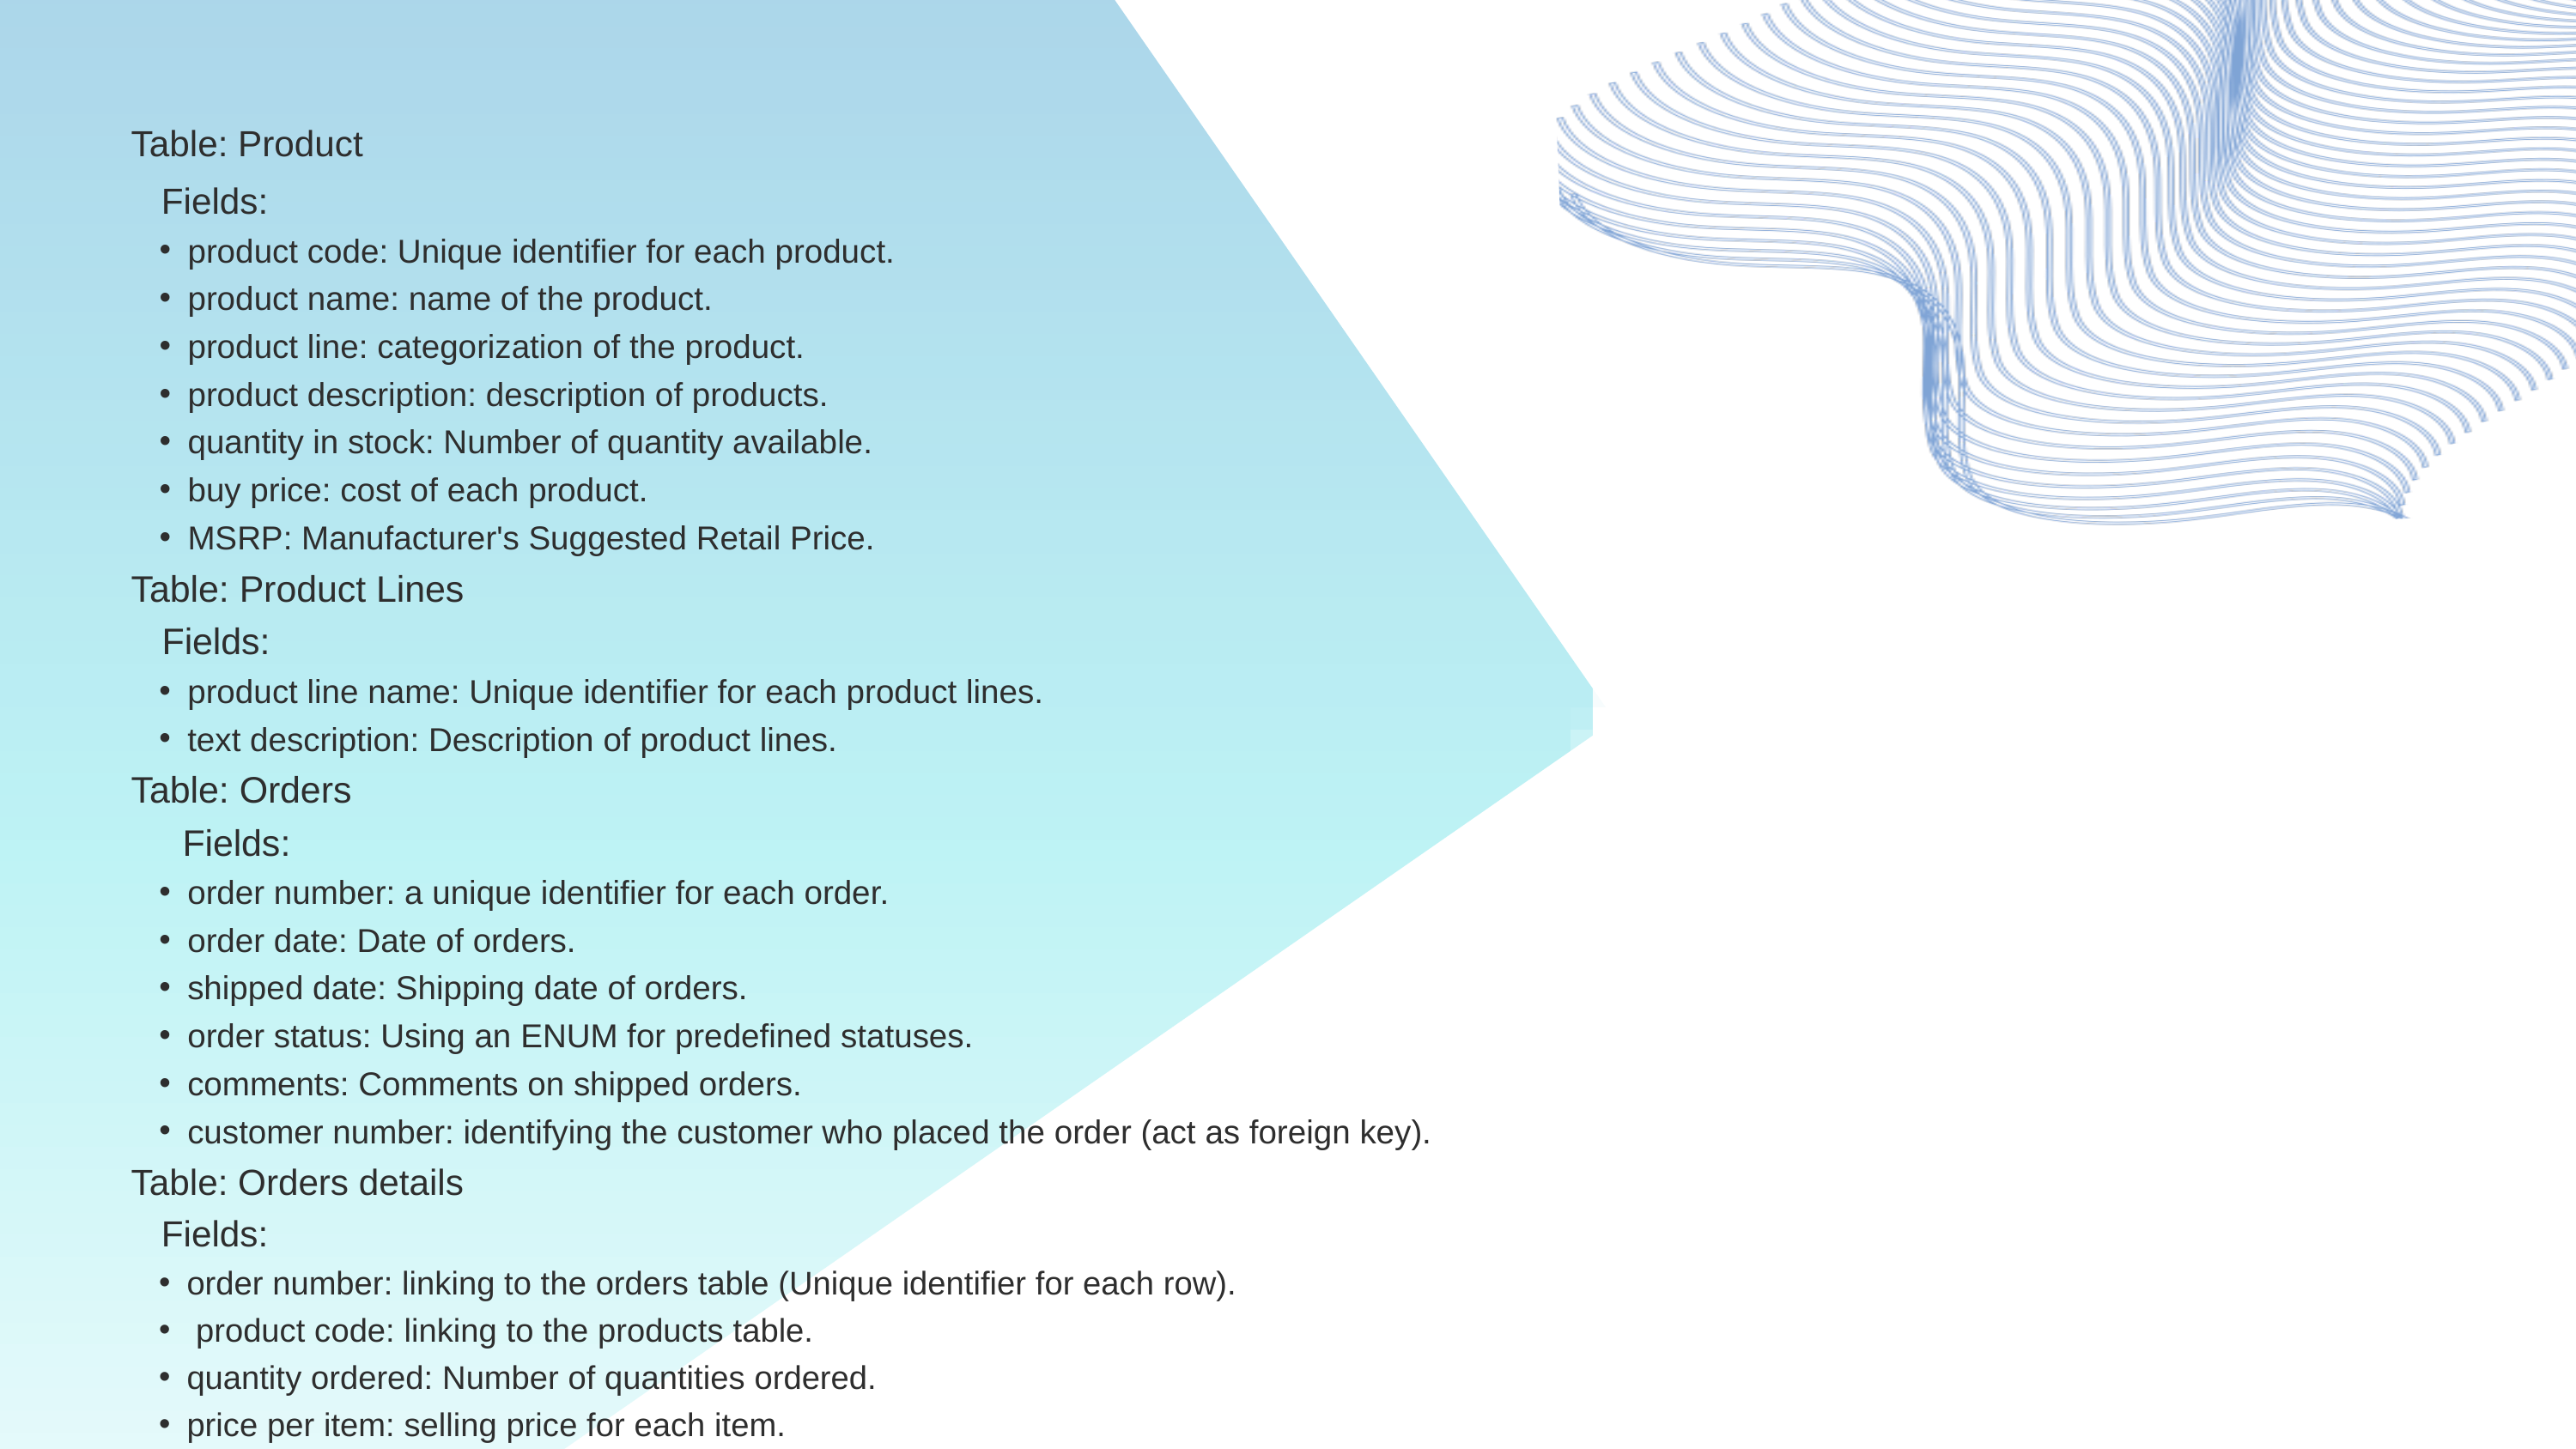

Table: Product
   Fields:
product code: Unique identifier for each product.
product name: name of the product.
product line: categorization of the product.
product description: description of products.
quantity in stock: Number of quantity available.
buy price: cost of each product.
MSRP: Manufacturer's Suggested Retail Price.
Table: Product Lines
   Fields:
product line name: Unique identifier for each product lines.
text description: Description of product lines.
Table: Orders
     Fields:
order number: a unique identifier for each order.
order date: Date of orders.
shipped date: Shipping date of orders.
order status: Using an ENUM for predefined statuses.
comments: Comments on shipped orders.
customer number: identifying the customer who placed the order (act as foreign key).
Table: Orders details
   Fields:
order number: linking to the orders table (Unique identifier for each row).
 product code: linking to the products table.
quantity ordered: Number of quantities ordered.
price per item: selling price for each item.